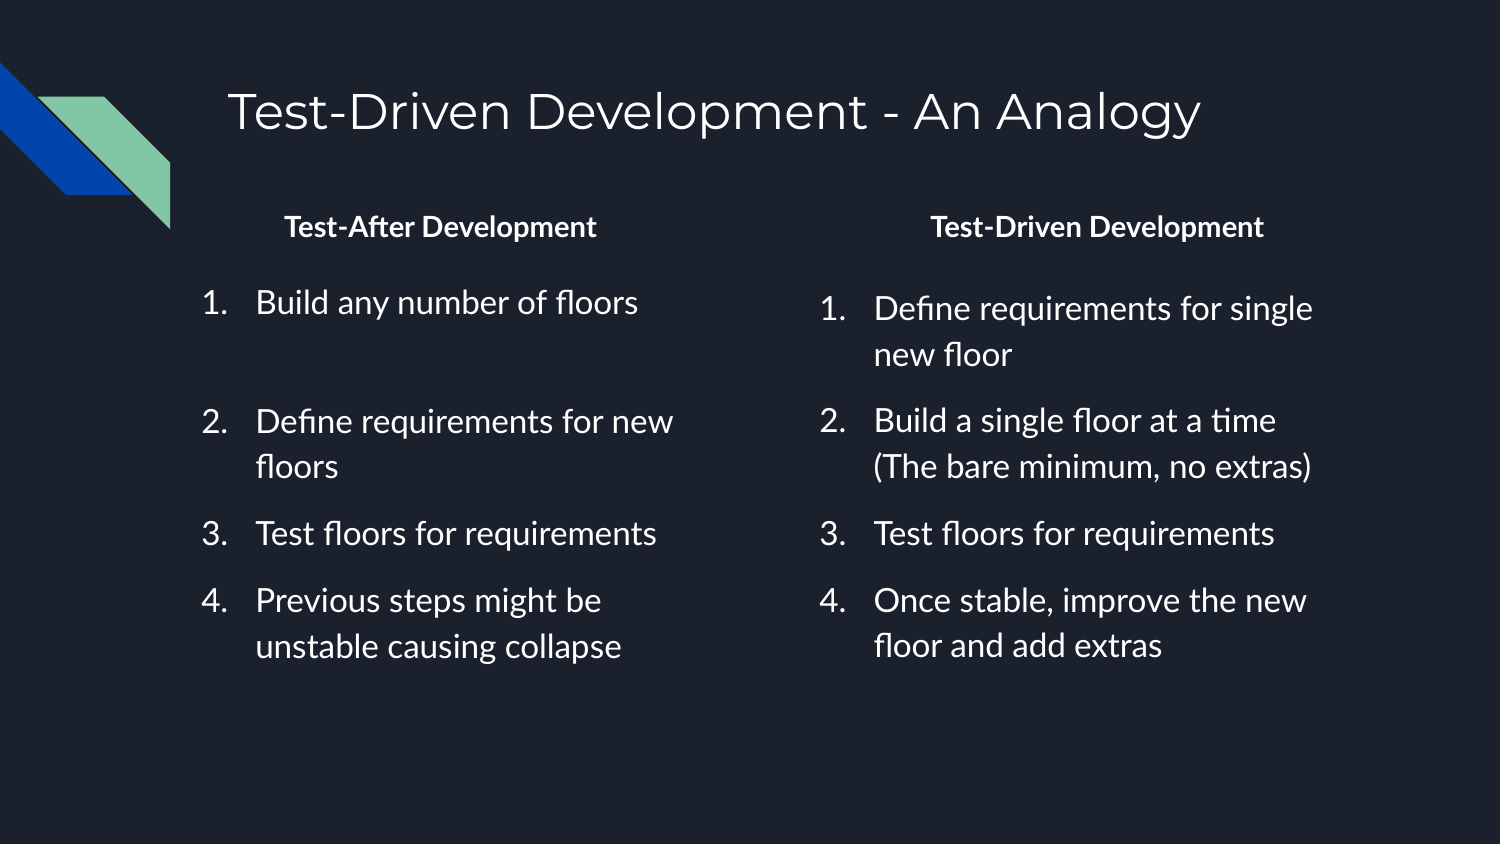

# Test-Driven Development - An Analogy
Test-After Development
Test-Driven Development
Build any number of floors
Define requirements for new floors
Test floors for requirements
Previous steps might be  unstable causing collapse
Define requirements for single new floor
Build a single floor at a time   (The bare minimum, no extras)
Test floors for requirements
Once stable, improve the new floor and add extras